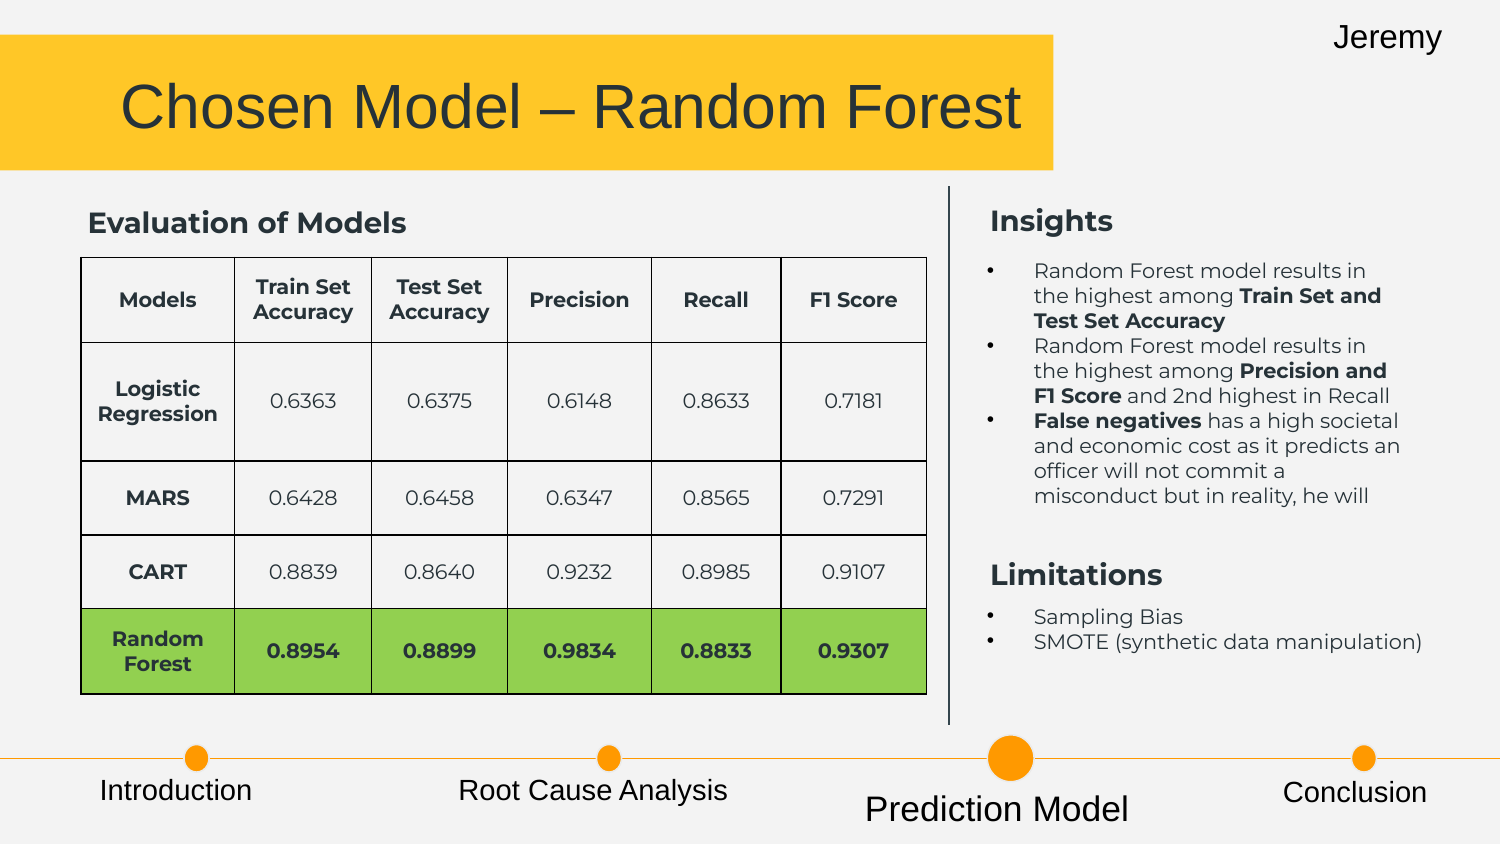

Jeremy

Chosen Model – Random Forest
Insights
Evaluation of Models
Random Forest model results in the highest among Train Set and Test Set Accuracy
Random Forest model results in the highest among Precision and F1 Score and 2nd highest in Recall
False negatives has a high societal and economic cost as it predicts an officer will not commit a misconduct but in reality, he will

| Models | Train Set Accuracy | Test Set Accuracy | Precision | Recall | F1 Score |
| --- | --- | --- | --- | --- | --- |
| Logistic Regression | 0.6363 | 0.6375 | 0.6148 | 0.8633 | 0.7181 |
| MARS | 0.6428 | 0.6458 | 0.6347 | 0.8565 | 0.7291 |
| CART | 0.8839 | 0.8640 | 0.9232 | 0.8985 | 0.9107 |
| Random Forest | 0.8954 | 0.8899 | 0.9834 | 0.8833 | 0.9307 |
Limitations
Sampling Bias
SMOTE (synthetic data manipulation)

Introduction
Root Cause Analysis
Conclusion
Prediction Model